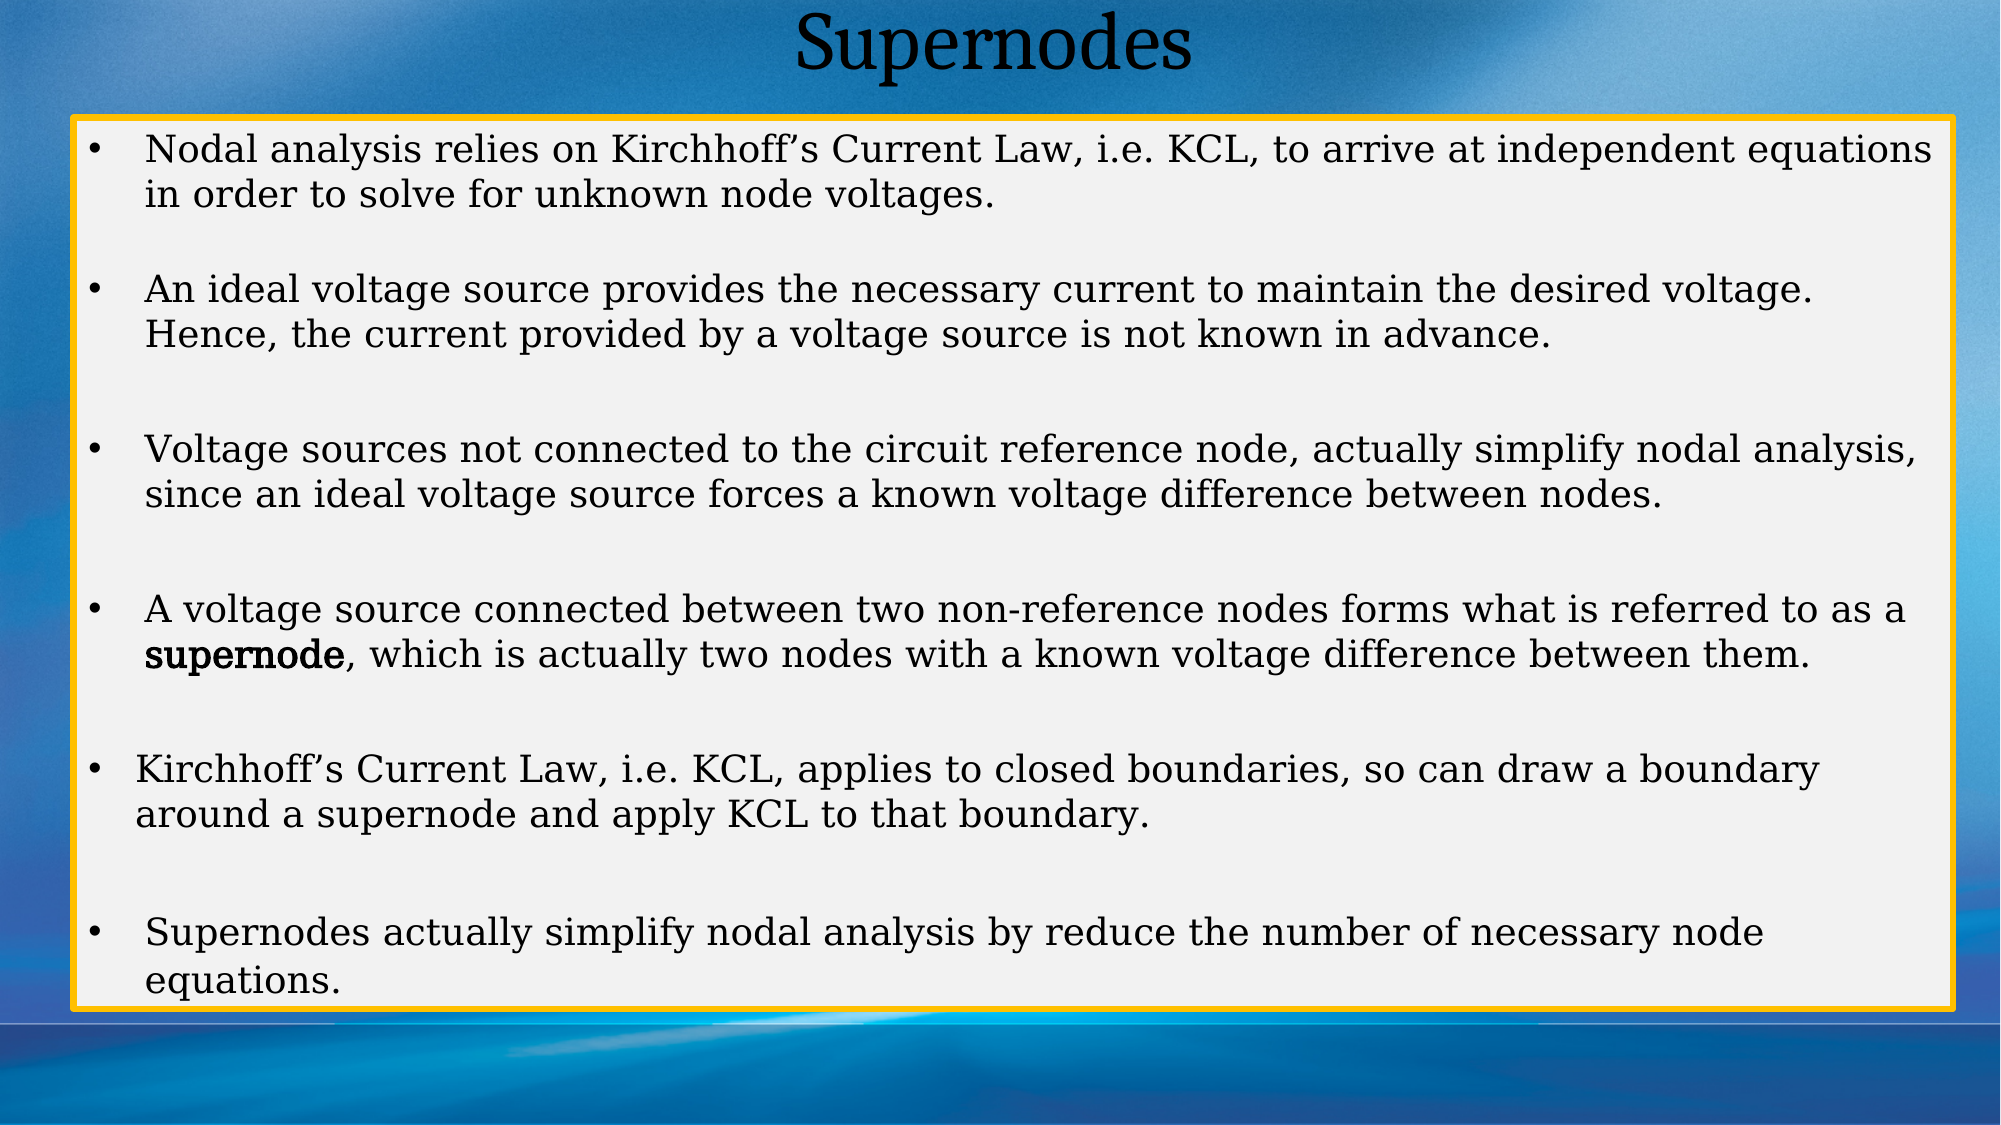

# Supernodes
Nodal analysis relies on Kirchhoff’s Current Law, i.e. KCL, to arrive at independent equations in order to solve for unknown node voltages.
An ideal voltage source provides the necessary current to maintain the desired voltage. Hence, the current provided by a voltage source is not known in advance.

Voltage sources not connected to the circuit reference node, actually simplify nodal analysis, since an ideal voltage source forces a known voltage difference between nodes.

A voltage source connected between two non-reference nodes forms what is referred to as a supernode, which is actually two nodes with a known voltage difference between them.

Kirchhoff’s Current Law, i.e. KCL, applies to closed boundaries, so can draw a boundary around a supernode and apply KCL to that boundary.

Supernodes actually simplify nodal analysis by reduce the number of necessary node equations.